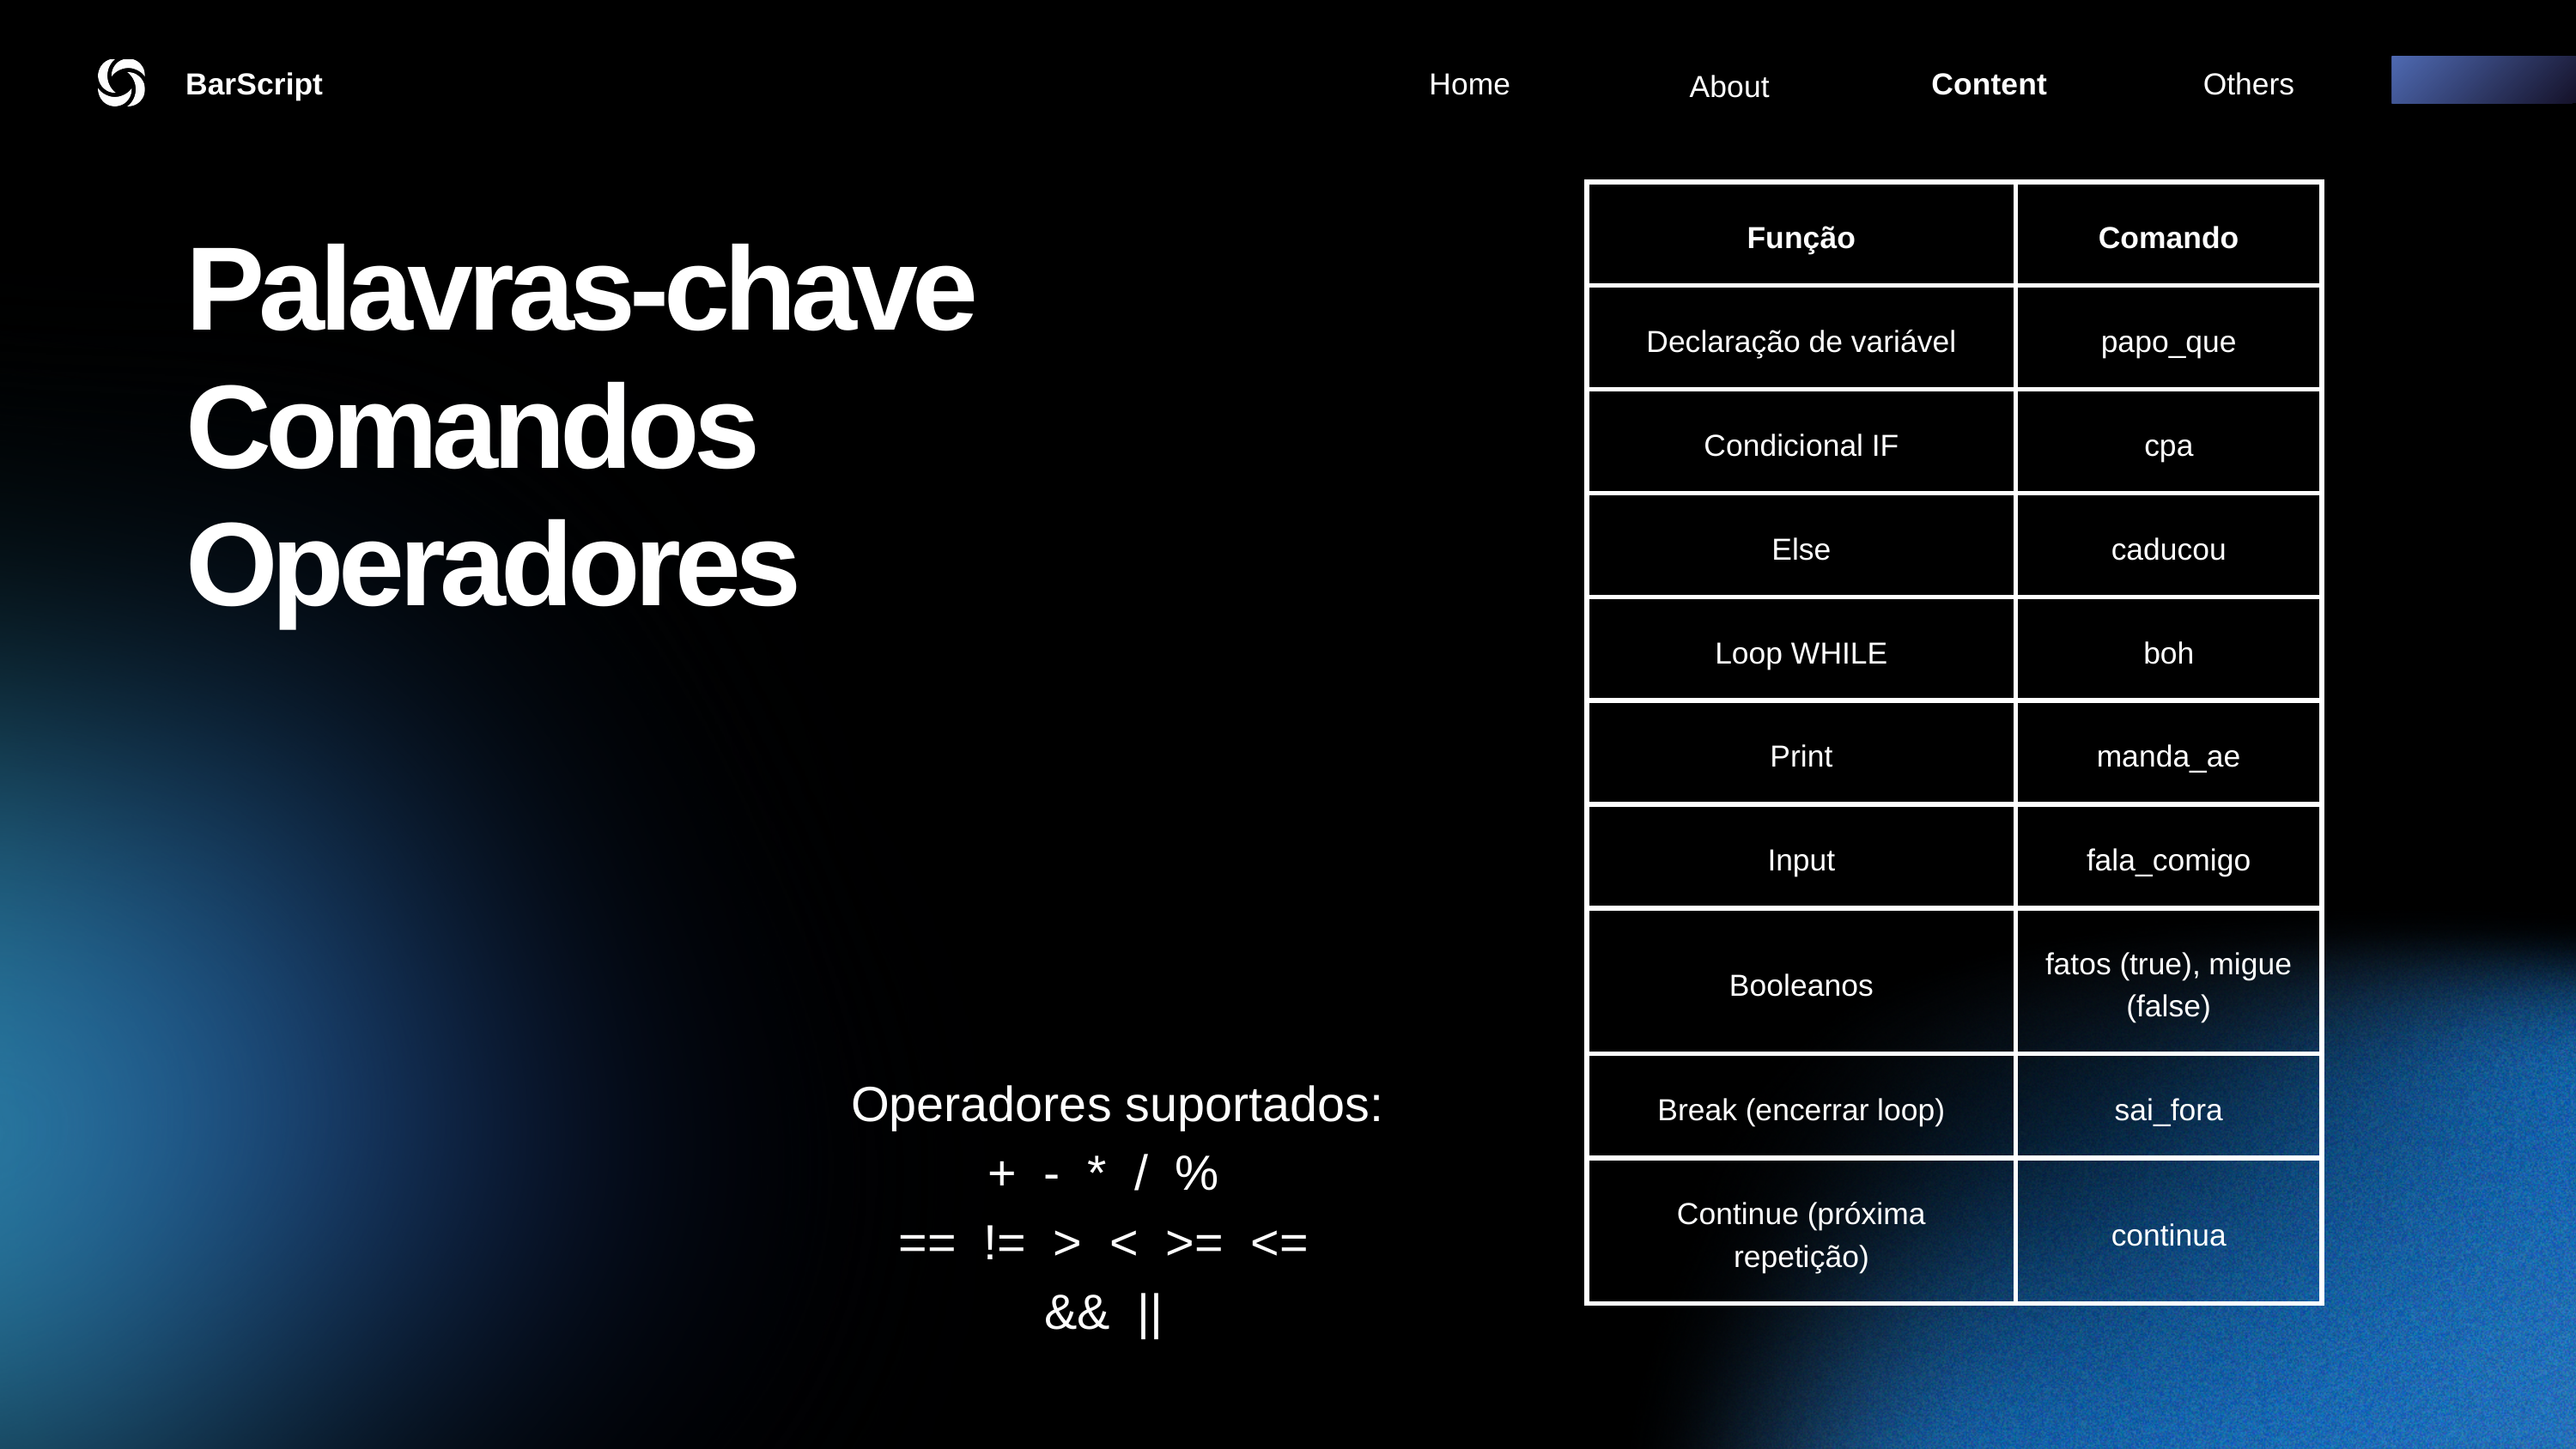

BarScript
Home
Content
Others

About
| Função | Comando |
| --- | --- |
| Declaração de variável | papo\_que |
| Condicional IF | cpa |
| Else | caducou |
| Loop WHILE | boh |
| Print | manda\_ae |
| Input | fala\_comigo |
| Booleanos | fatos (true), migue (false) |
| Break (encerrar loop) | sai\_fora |
| Continue (próxima repetição) | continua |
Palavras-chave Comandos Operadores

Operadores suportados:
+  -  *  /  %
==  !=  >  <  >=  <=
&&  ||